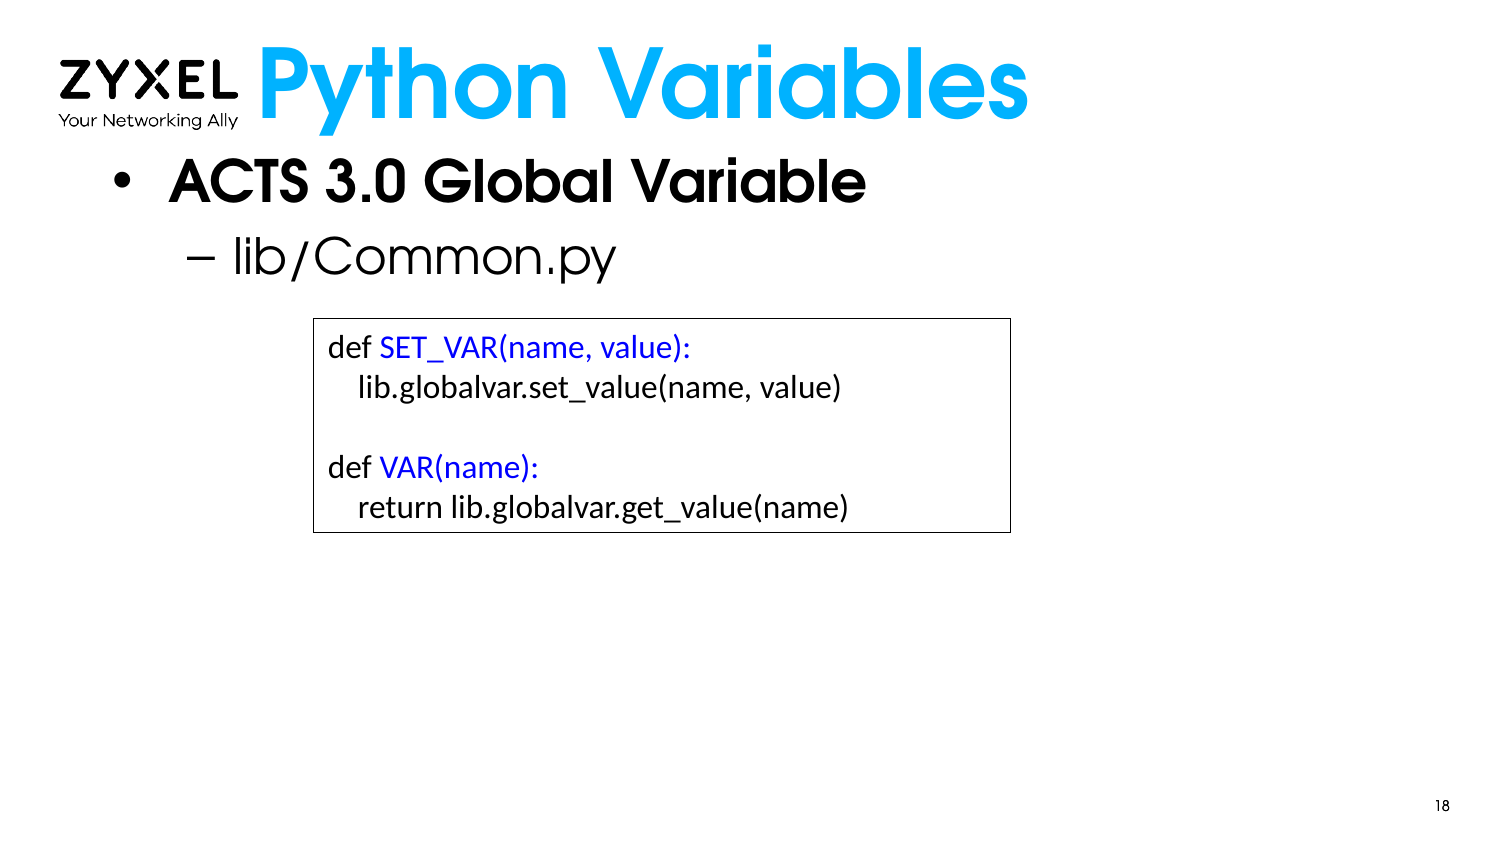

# Python Variables
ACTS 3.0 Global Variable
lib/Common.py
def SET_VAR(name, value):
    lib.globalvar.set_value(name, value)

def VAR(name):
    return lib.globalvar.get_value(name)